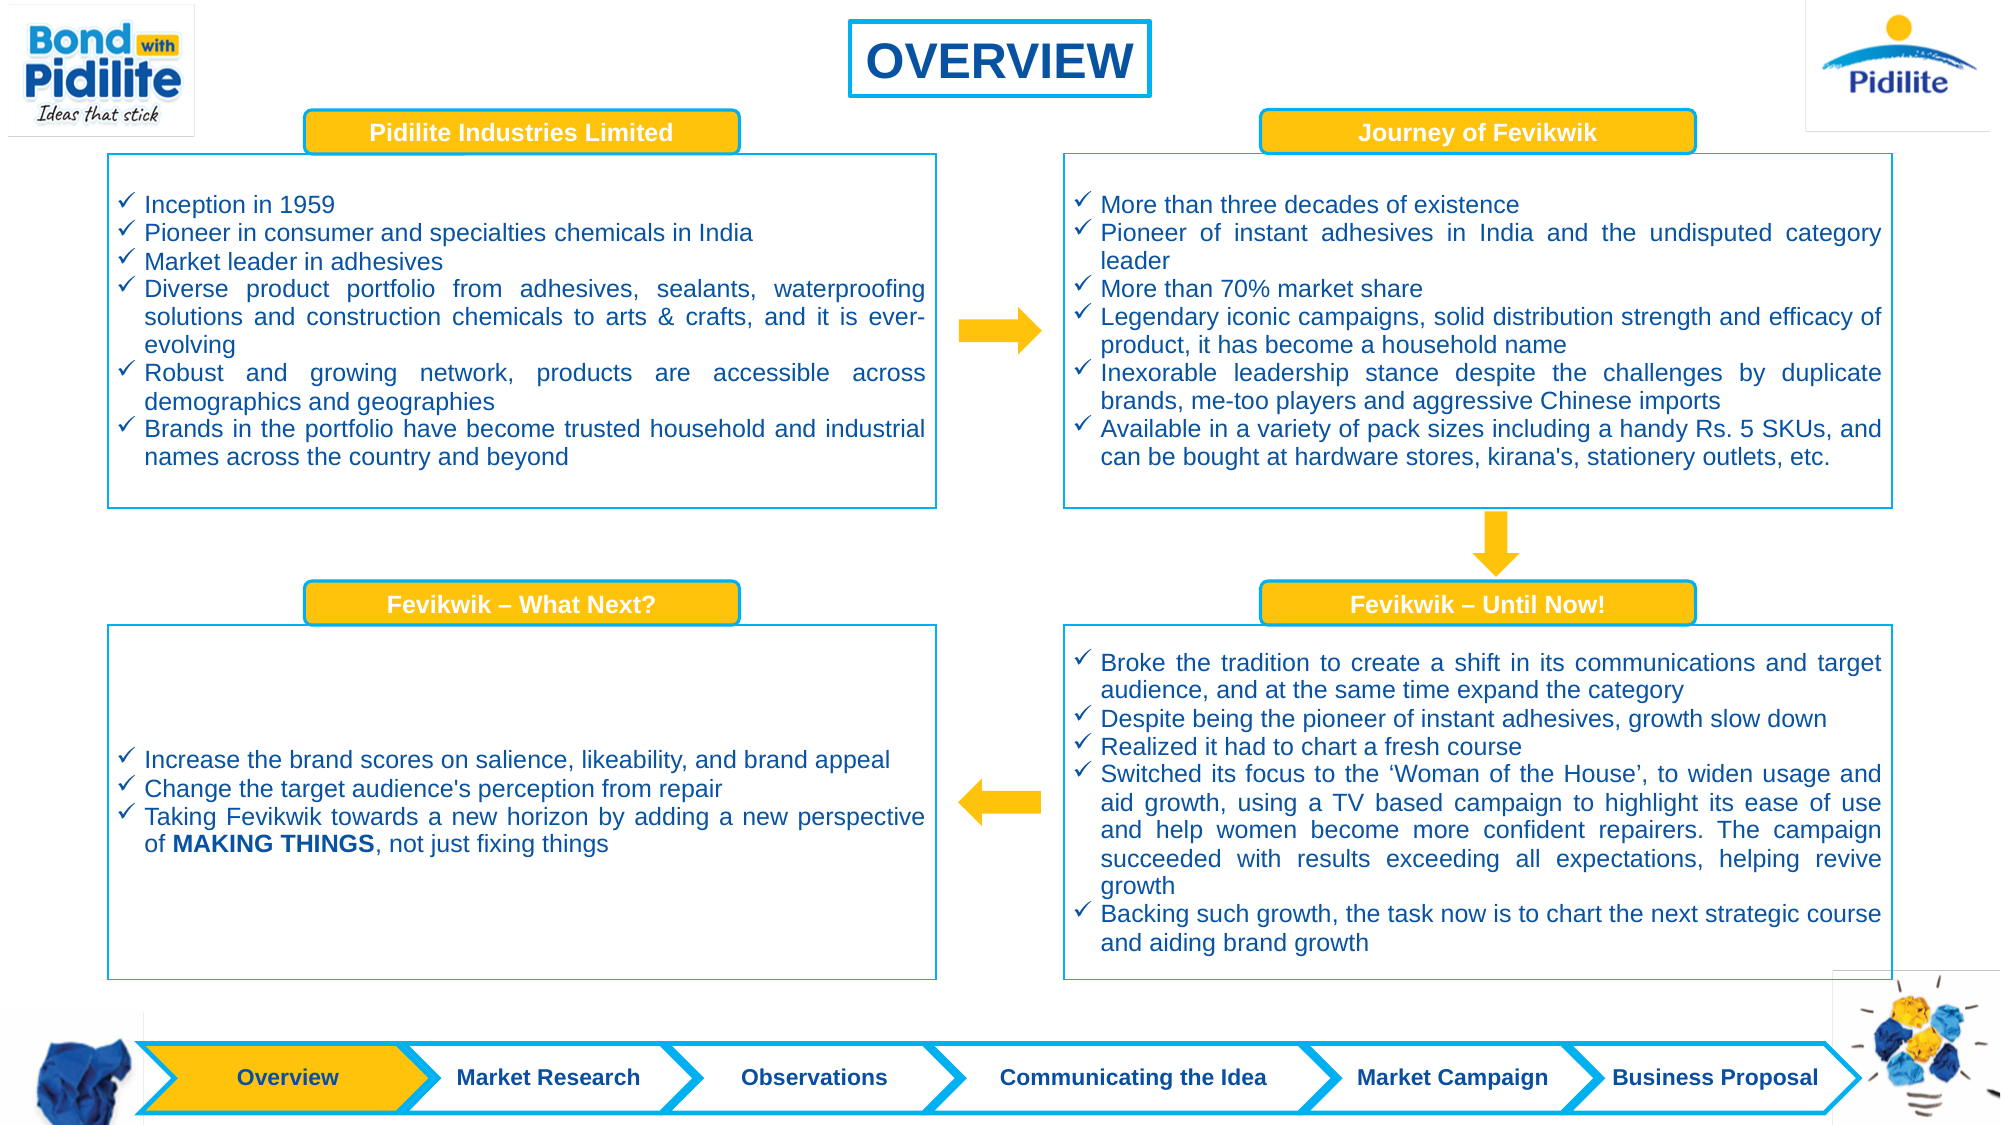

OVERVIEW
Journey of Fevikwik
| More than three decades of existence Pioneer of instant adhesives in India and the undisputed category leader More than 70% market share Legendary iconic campaigns, solid distribution strength and efficacy of product, it has become a household name Inexorable leadership stance despite the challenges by duplicate brands, me-too players and aggressive Chinese imports Available in a variety of pack sizes including a handy Rs. 5 SKUs, and can be bought at hardware stores, kirana's, stationery outlets, etc. |
| --- |
Pidilite Industries Limited
| Inception in 1959 Pioneer in consumer and specialties chemicals in India Market leader in adhesives Diverse product portfolio from adhesives, sealants, waterproofing solutions and construction chemicals to arts & crafts, and it is ever-evolving Robust and growing network, products are accessible across demographics and geographies Brands in the portfolio have become trusted household and industrial names across the country and beyond |
| --- |

Fevikwik – What Next?
| Increase the brand scores on salience, likeability, and brand appeal Change the target audience's perception from repair Taking Fevikwik towards a new horizon by adding a new perspective of MAKING THINGS, not just fixing things |
| --- |
Fevikwik – Until Now!
| Broke the tradition to create a shift in its communications and target audience, and at the same time expand the category Despite being the pioneer of instant adhesives, growth slow down Realized it had to chart a fresh course Switched its focus to the ‘Woman of the House’, to widen usage and aid growth, using a TV based campaign to highlight its ease of use and help women become more confident repairers. The campaign succeeded with results exceeding all expectations, helping revive growth Backing such growth, the task now is to chart the next strategic course and aiding brand growth |
| --- |

Overview
Market Research
Observations
Communicating the Idea
Market Campaign
Business Proposal